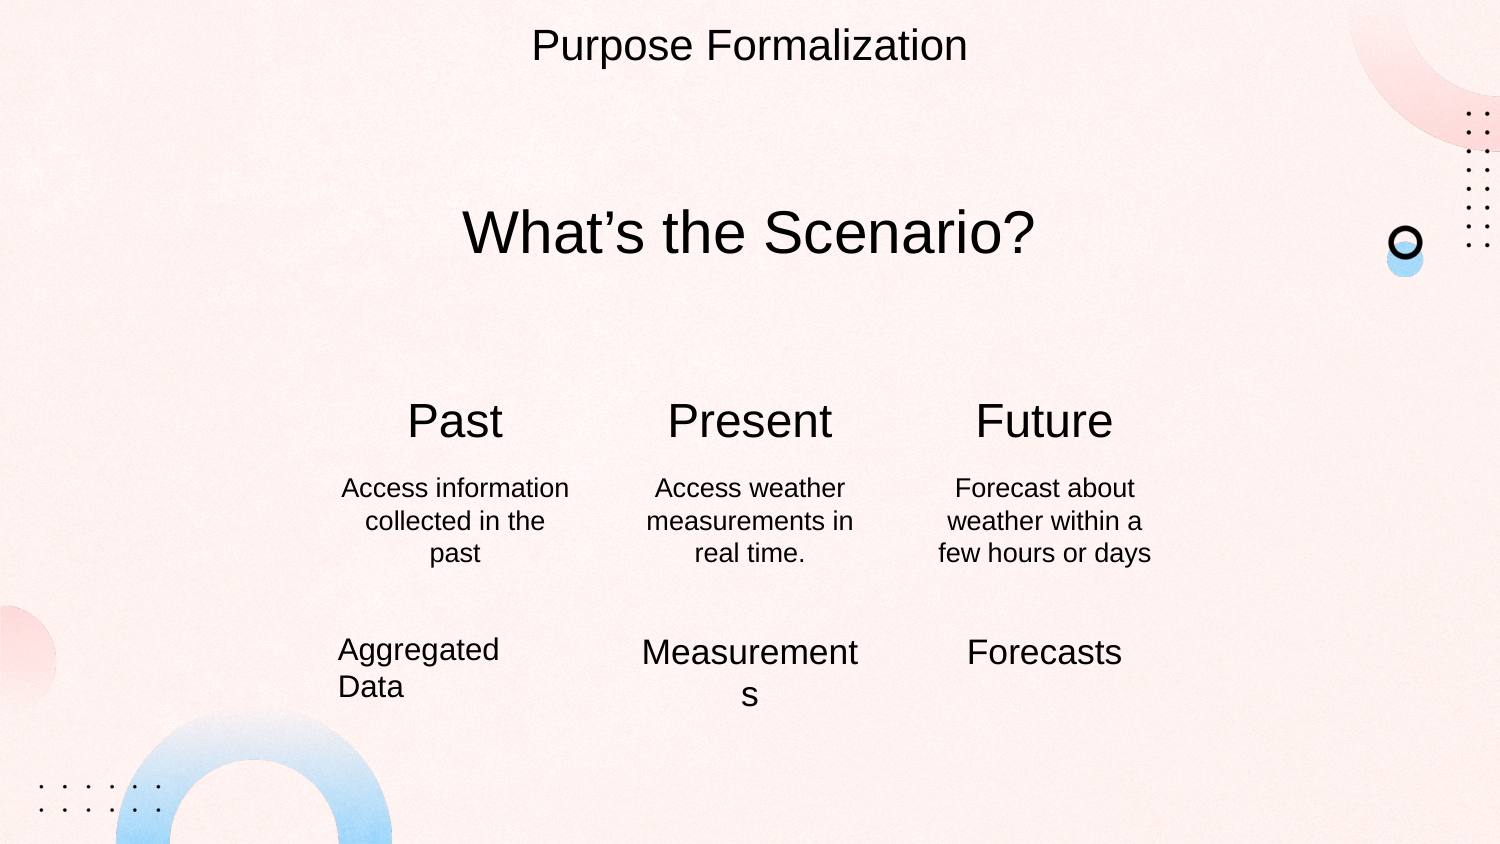

Purpose Formalization
What’s the Scenario?
Past
Present
Future
Access information collected in the past
Access weather measurements in real time.
Forecast about weather within a few hours or days
Aggregated Data
Measurements
Forecasts